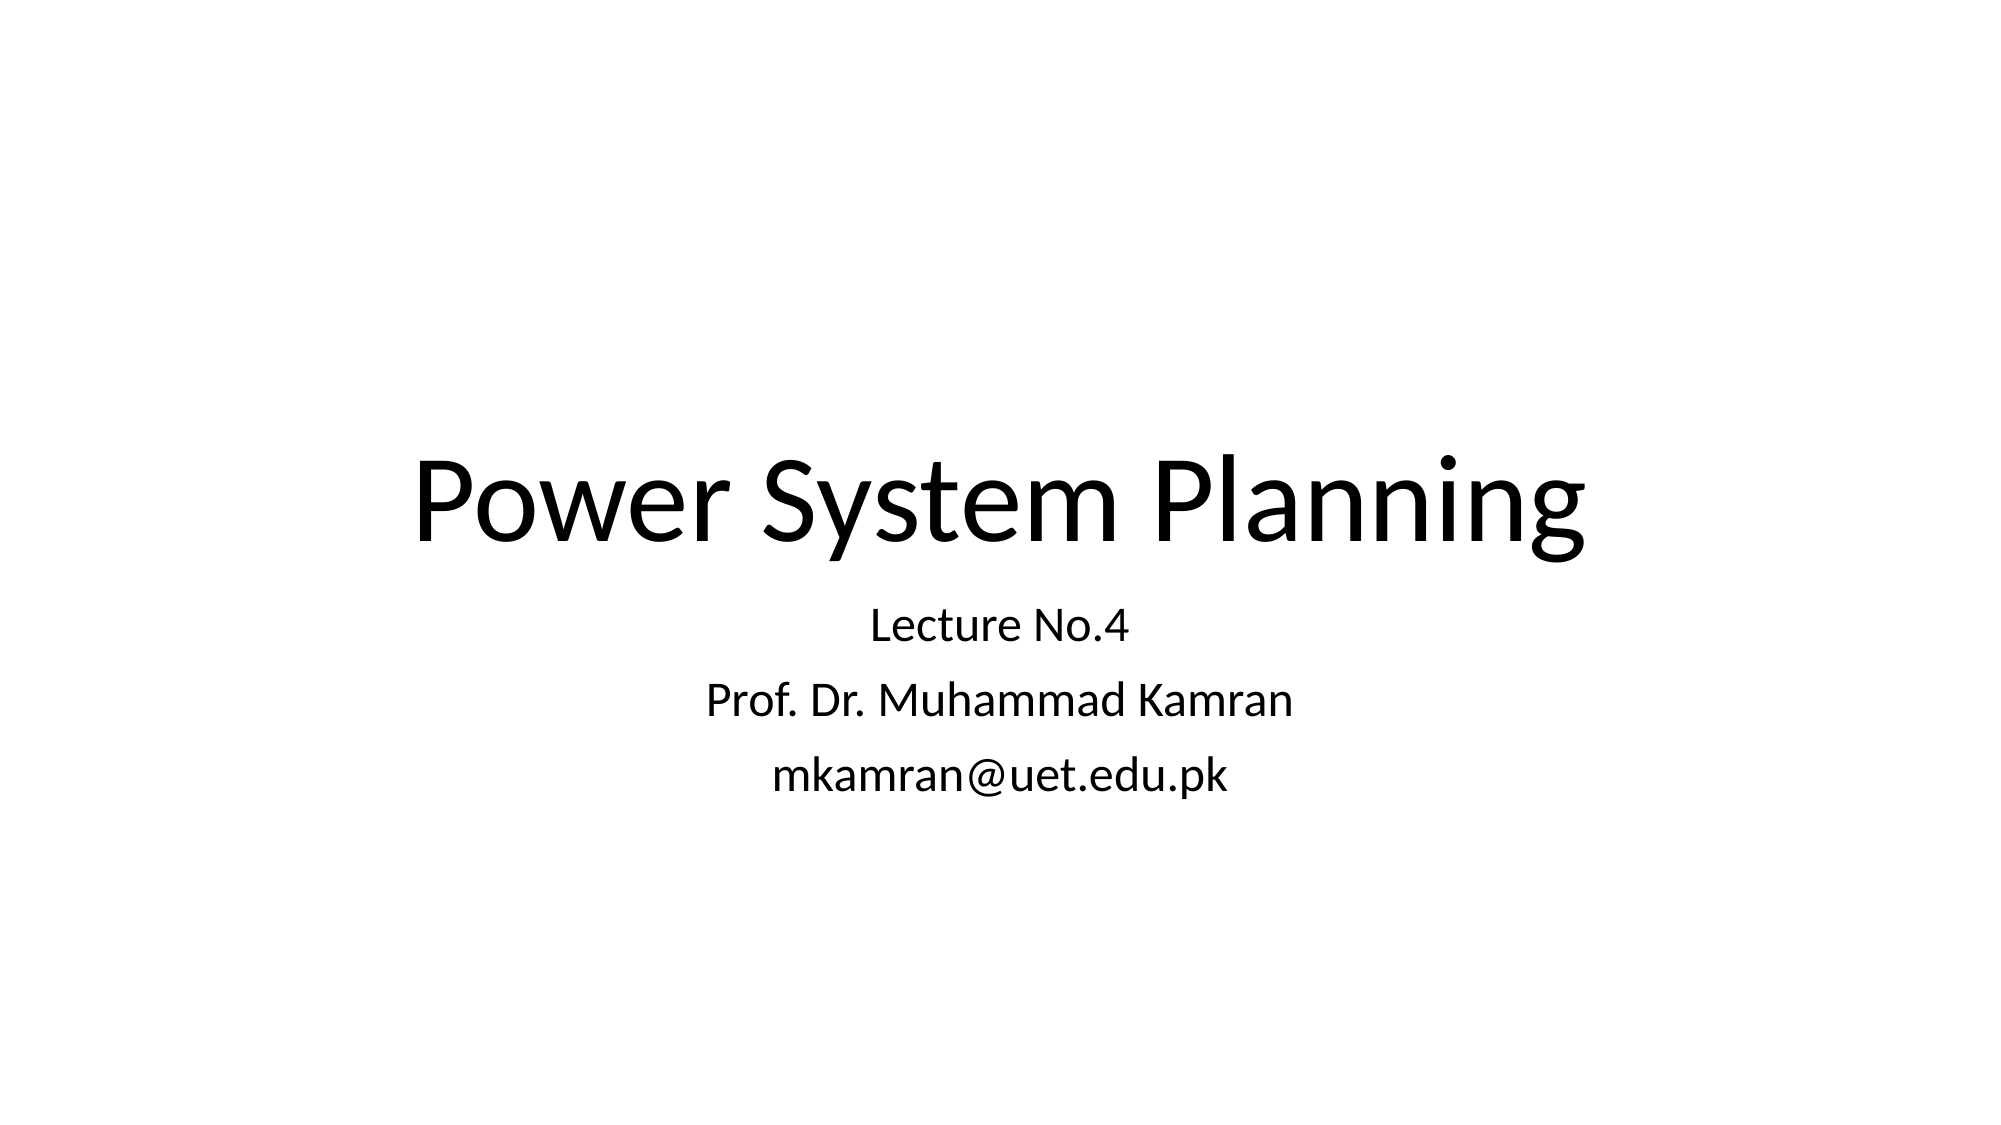

# Power System Planning
Lecture No.4
Prof. Dr. Muhammad Kamran
mkamran@uet.edu.pk